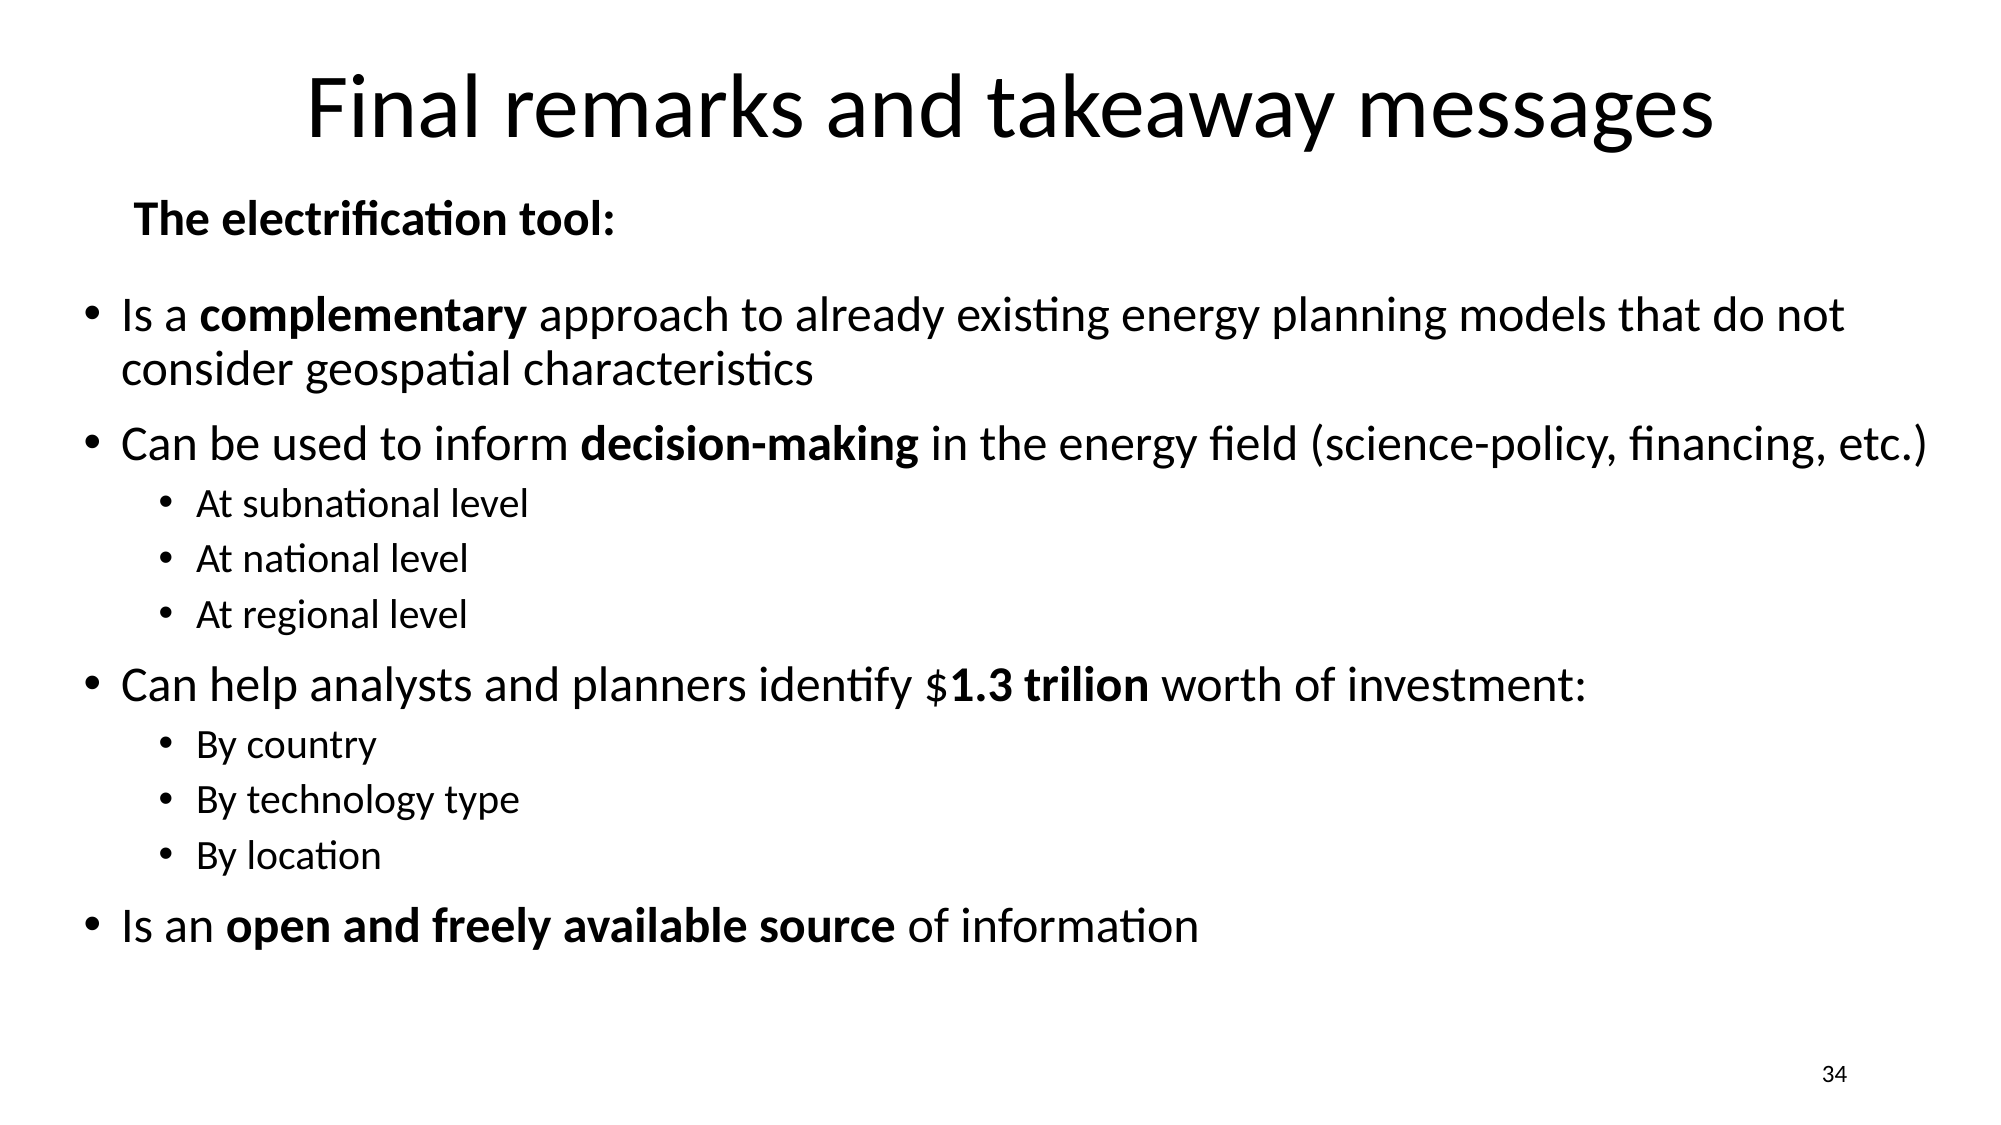

Final remarks and takeaway messages
The electrification tool:
Is a complementary approach to already existing energy planning models that do not consider geospatial characteristics
Can be used to inform decision-making in the energy field (science-policy, financing, etc.)
At subnational level
At national level
At regional level
Can help analysts and planners identify $1.3 trilion worth of investment:
By country
By technology type
By location
Is an open and freely available source of information
34